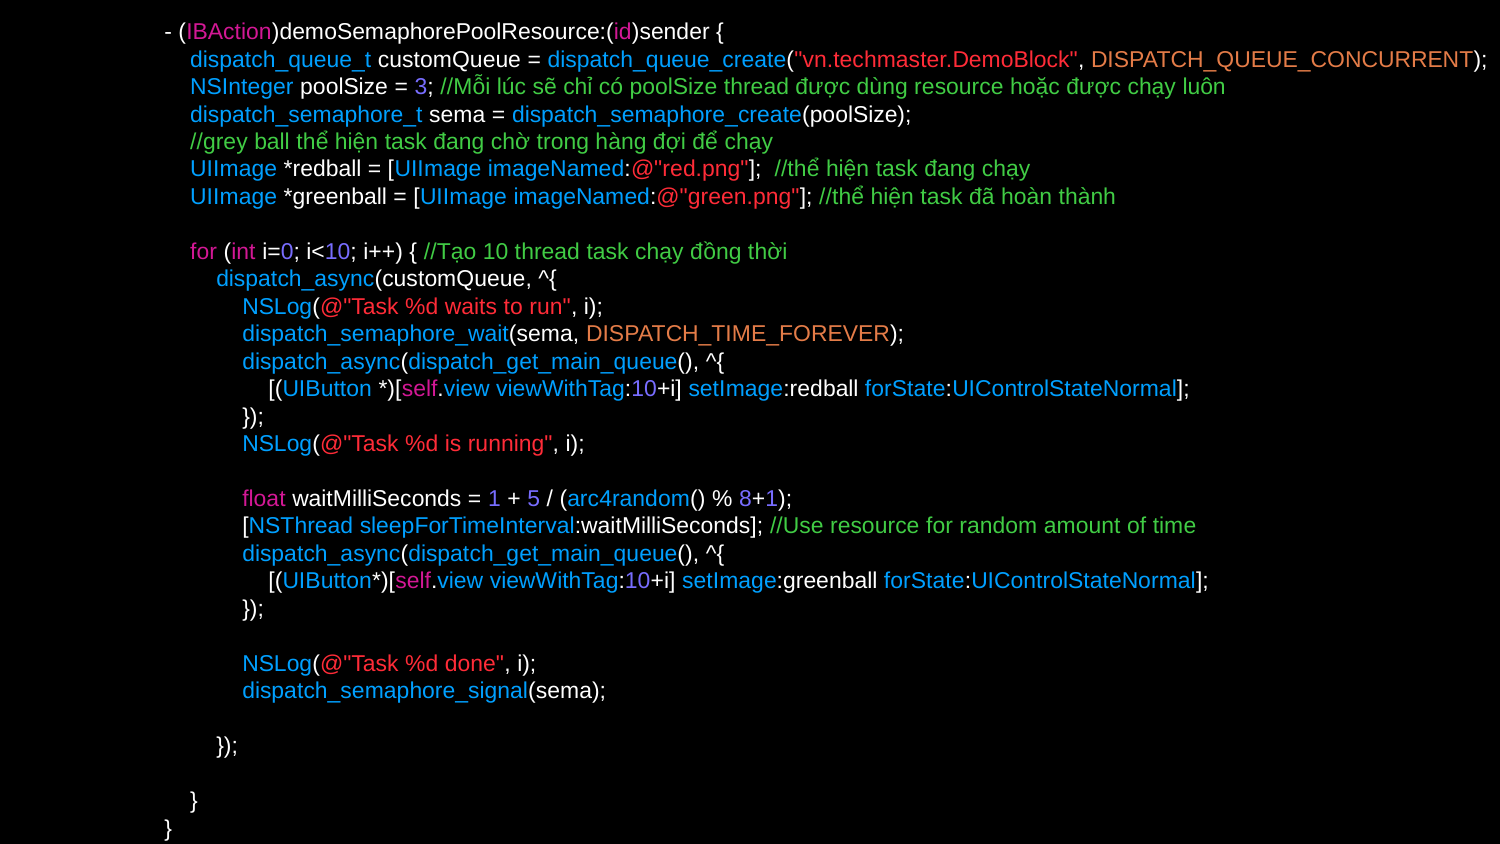

- (IBAction)demoSemaphorePoolResource:(id)sender {
    dispatch_queue_t customQueue = dispatch_queue_create("vn.techmaster.DemoBlock", DISPATCH_QUEUE_CONCURRENT);
    NSInteger poolSize = 3; //Mỗi lúc sẽ chỉ có poolSize thread được dùng resource hoặc được chạy luôn
    dispatch_semaphore_t sema = dispatch_semaphore_create(poolSize);
    //grey ball thể hiện task đang chờ trong hàng đợi để chạy
    UIImage *redball = [UIImage imageNamed:@"red.png"];  //thể hiện task đang chạy
    UIImage *greenball = [UIImage imageNamed:@"green.png"]; //thể hiện task đã hoàn thành

    for (int i=0; i<10; i++) { //Tạo 10 thread task chạy đồng thời
        dispatch_async(customQueue, ^{
            NSLog(@"Task %d waits to run", i);
            dispatch_semaphore_wait(sema, DISPATCH_TIME_FOREVER);
            dispatch_async(dispatch_get_main_queue(), ^{
                [(UIButton *)[self.view viewWithTag:10+i] setImage:redball forState:UIControlStateNormal];
            });
            NSLog(@"Task %d is running", i);

            float waitMilliSeconds = 1 + 5 / (arc4random() % 8+1);
            [NSThread sleepForTimeInterval:waitMilliSeconds]; //Use resource for random amount of time
            dispatch_async(dispatch_get_main_queue(), ^{
                [(UIButton*)[self.view viewWithTag:10+i] setImage:greenball forState:UIControlStateNormal];
            });

            NSLog(@"Task %d done", i);
            dispatch_semaphore_signal(sema);

        });

    }
}